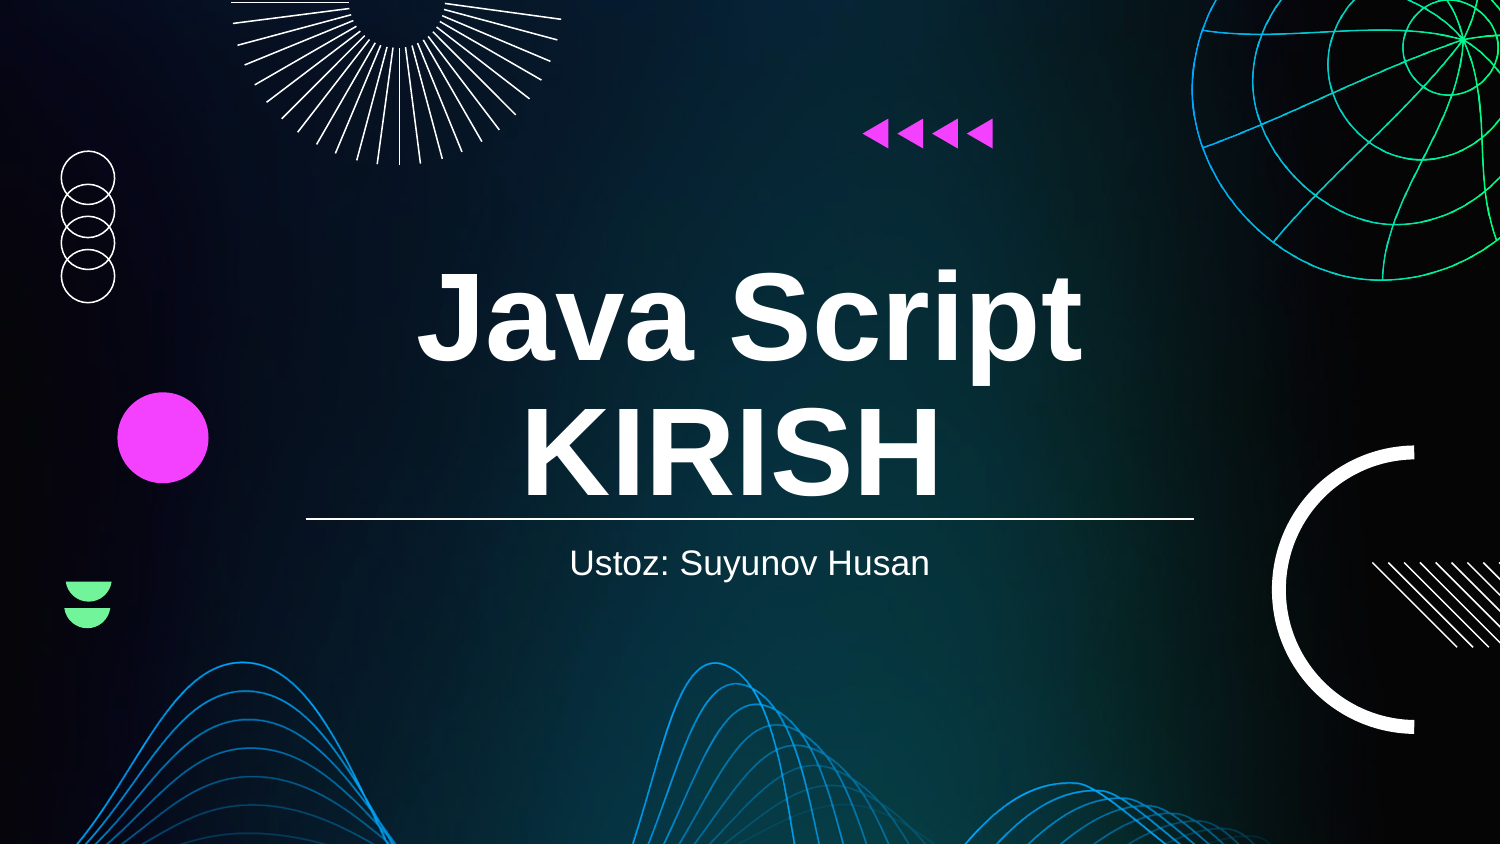

# Java Script KIRISH

Ustoz: Suyunov Husan